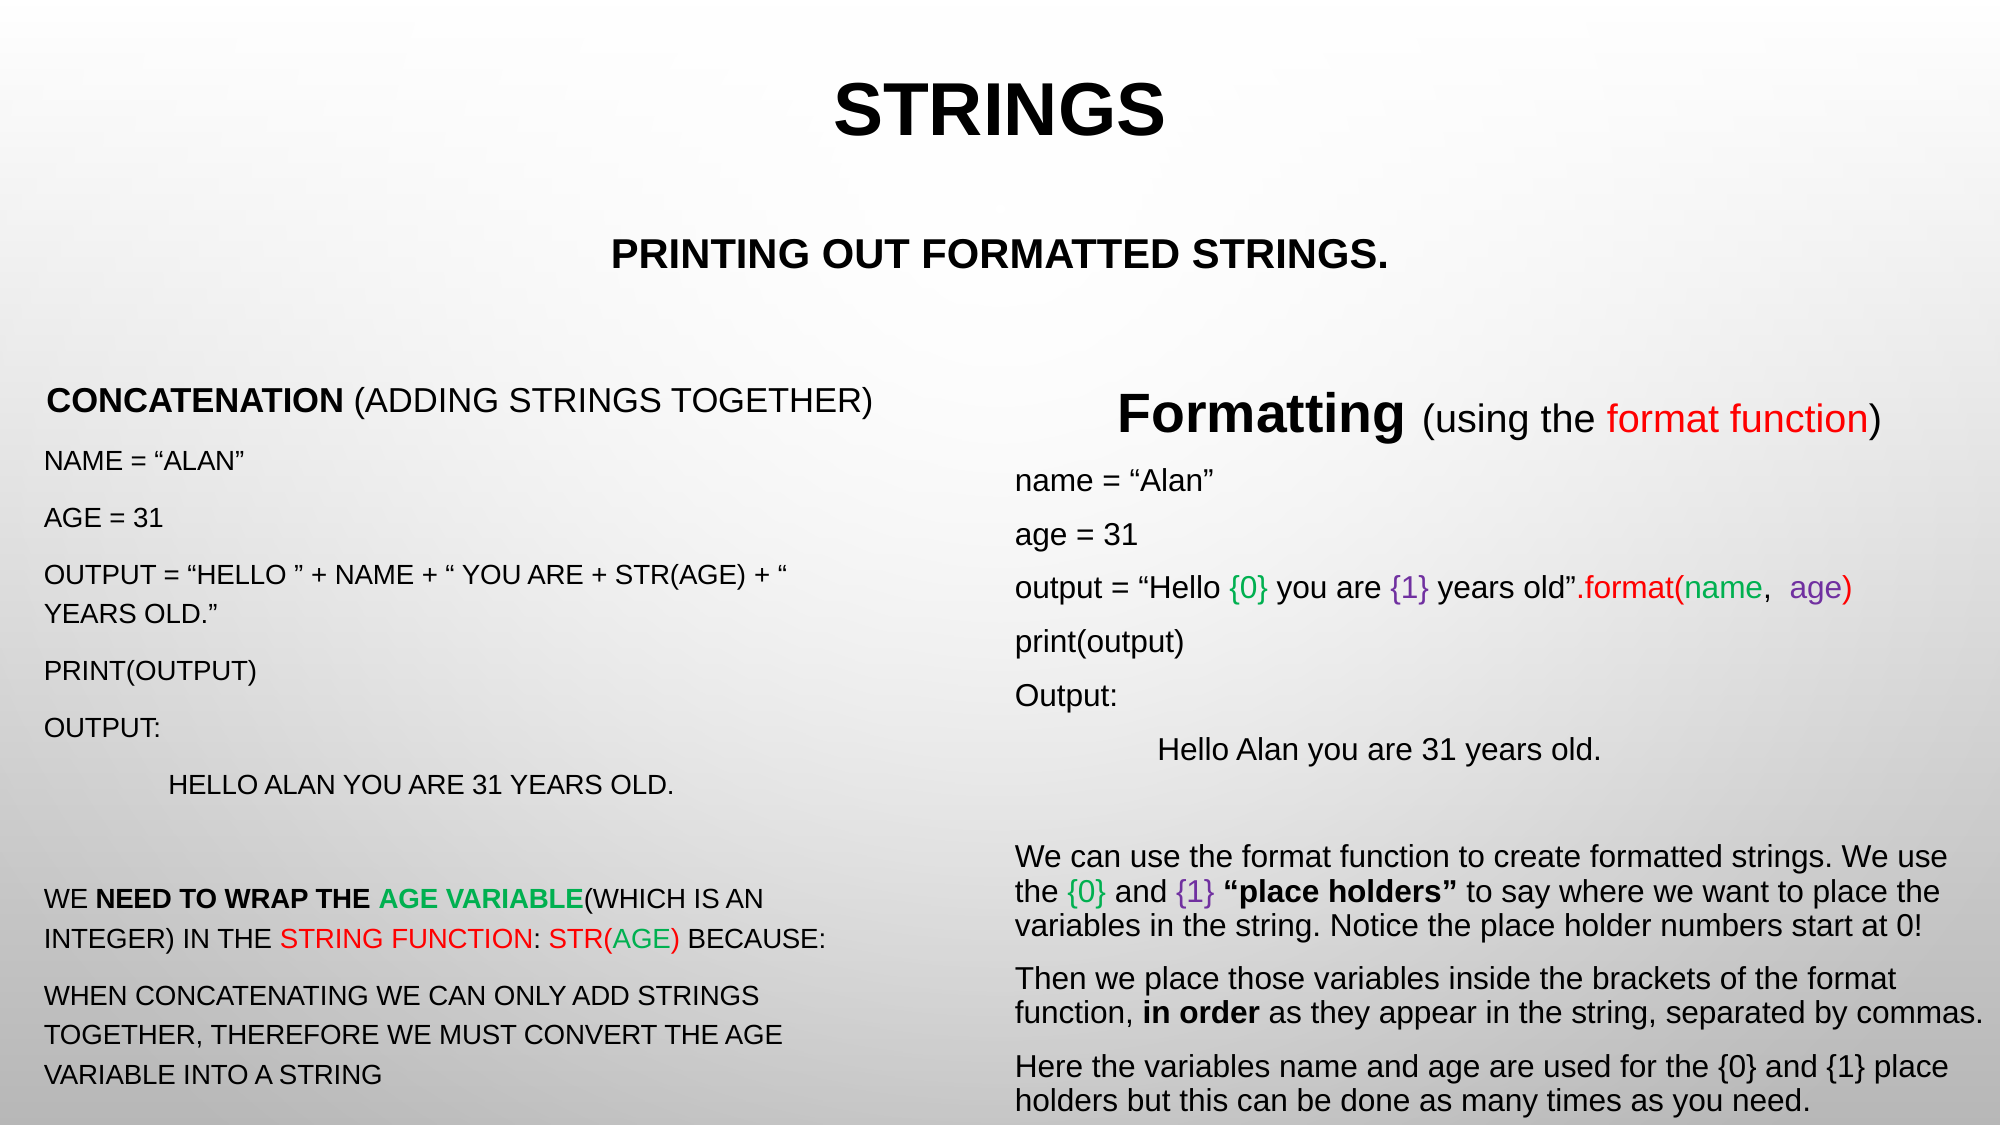

# STRINGS PRINTING OUT FORMATTED STRINGS.
CONCATENATION (ADDING STRINGS TOGETHER)
NAME = “ALAN”
AGE = 31
OUTPUT = “HELLO ” + NAME + “ YOU ARE + STR(AGE) + “ YEARS OLD.”
PRINT(OUTPUT)
OUTPUT:
	HELLO ALAN YOU ARE 31 YEARS OLD.

WE NEED TO WRAP THE AGE VARIABLE(WHICH IS AN INTEGER) IN THE STRING FUNCTION: STR(AGE) BECAUSE:
WHEN CONCATENATING WE CAN ONLY ADD STRINGS TOGETHER, THEREFORE WE MUST CONVERT THE AGE VARIABLE INTO A STRING
Formatting (using the format function)
name = “Alan”
age = 31
output = “Hello {0} you are {1} years old”.format(name,  age)
print(output)
Output:
	Hello Alan you are 31 years old.

We can use the format function to create formatted strings. We use the {0} and {1} “place holders” to say where we want to place the variables in the string. Notice the place holder numbers start at 0!
Then we place those variables inside the brackets of the format function, in order as they appear in the string, separated by commas.
Here the variables name and age are used for the {0} and {1} place holders but this can be done as many times as you need.